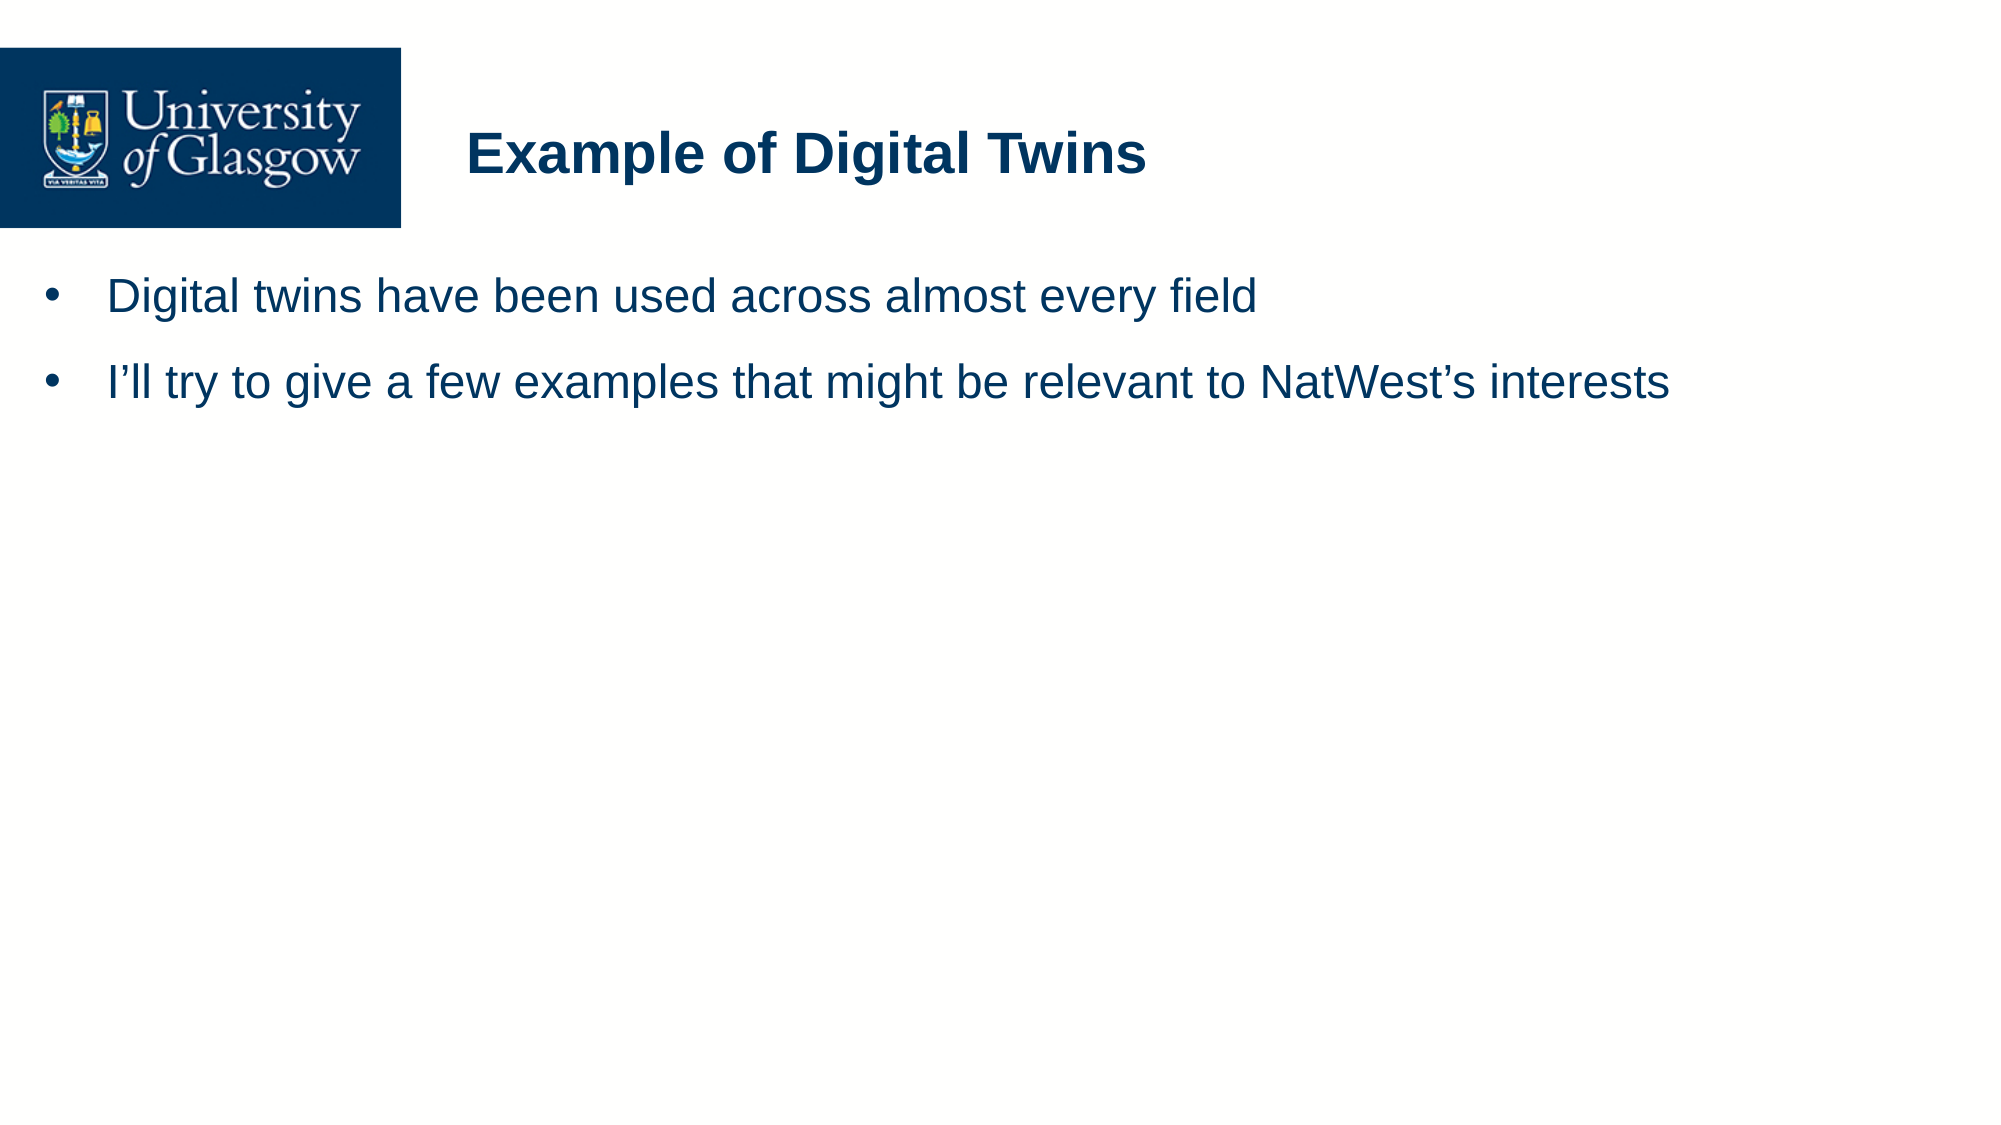

# Example of Digital Twins
Digital twins have been used across almost every field
I’ll try to give a few examples that might be relevant to NatWest’s interests